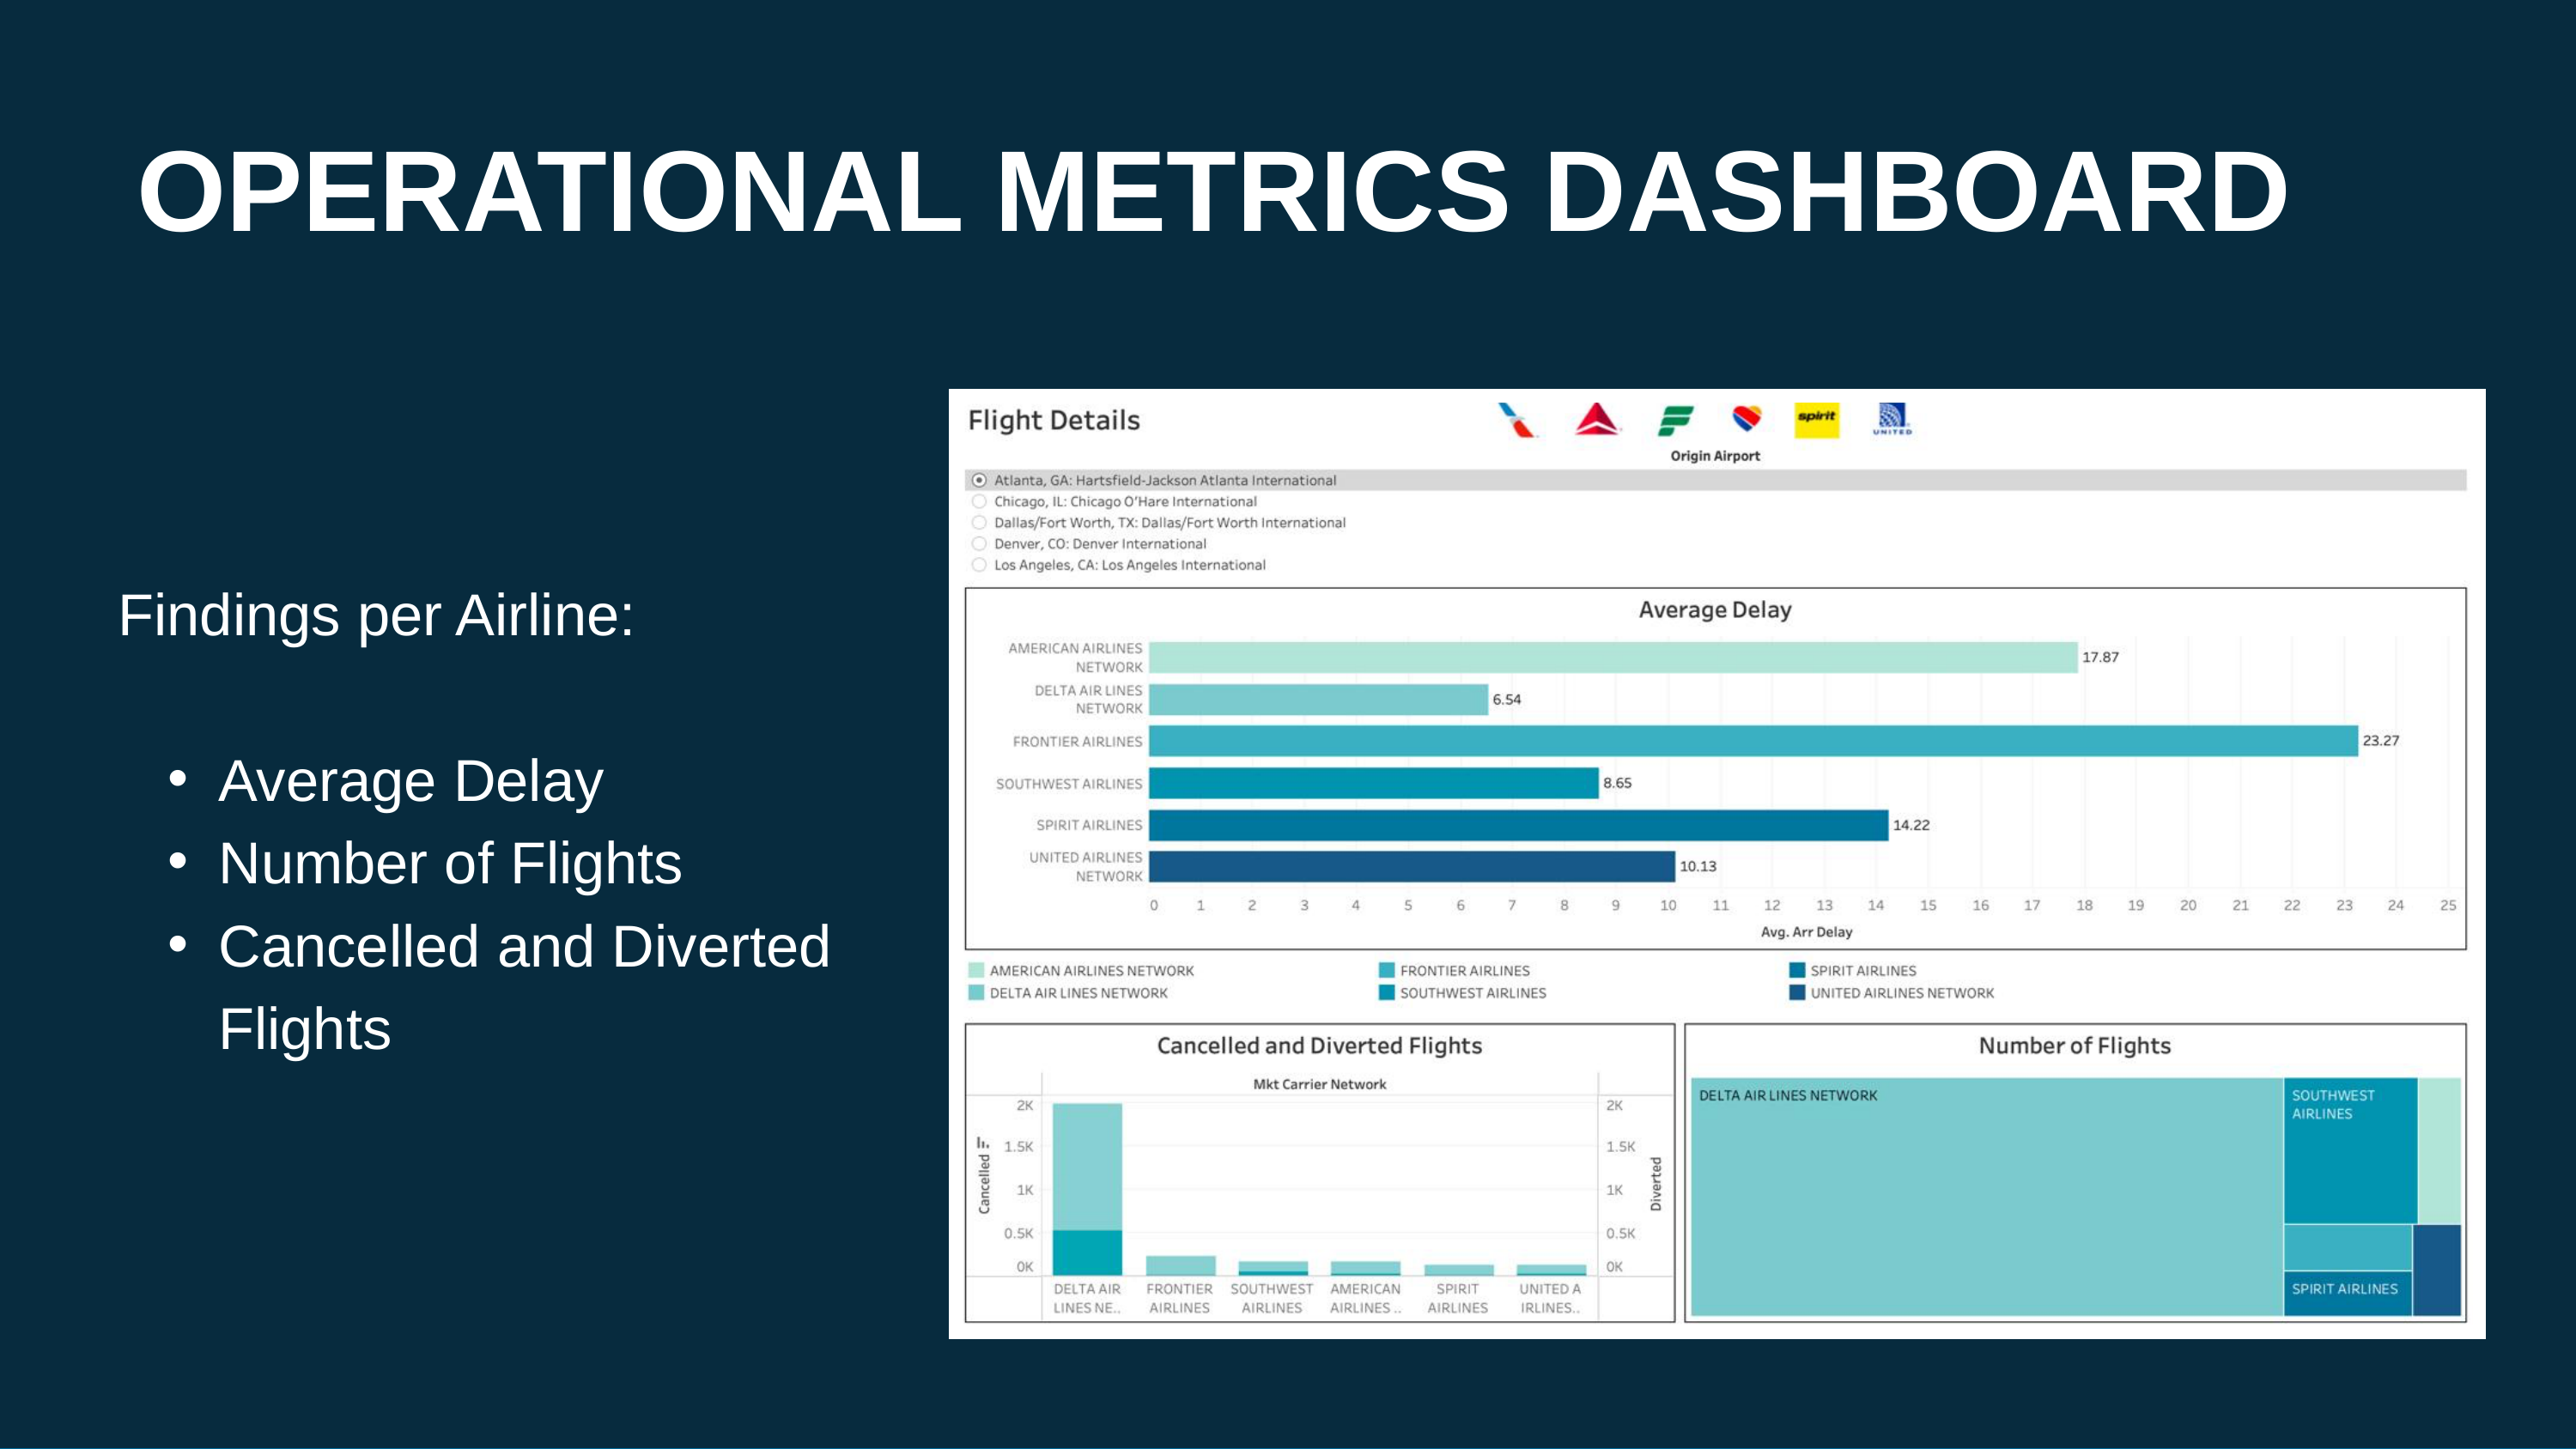

OPERATIONAL METRICS DASHBOARD
OUR PROJECTS

Findings per Airline:

Average Delay
Number of Flights
Cancelled and Diverted Flights